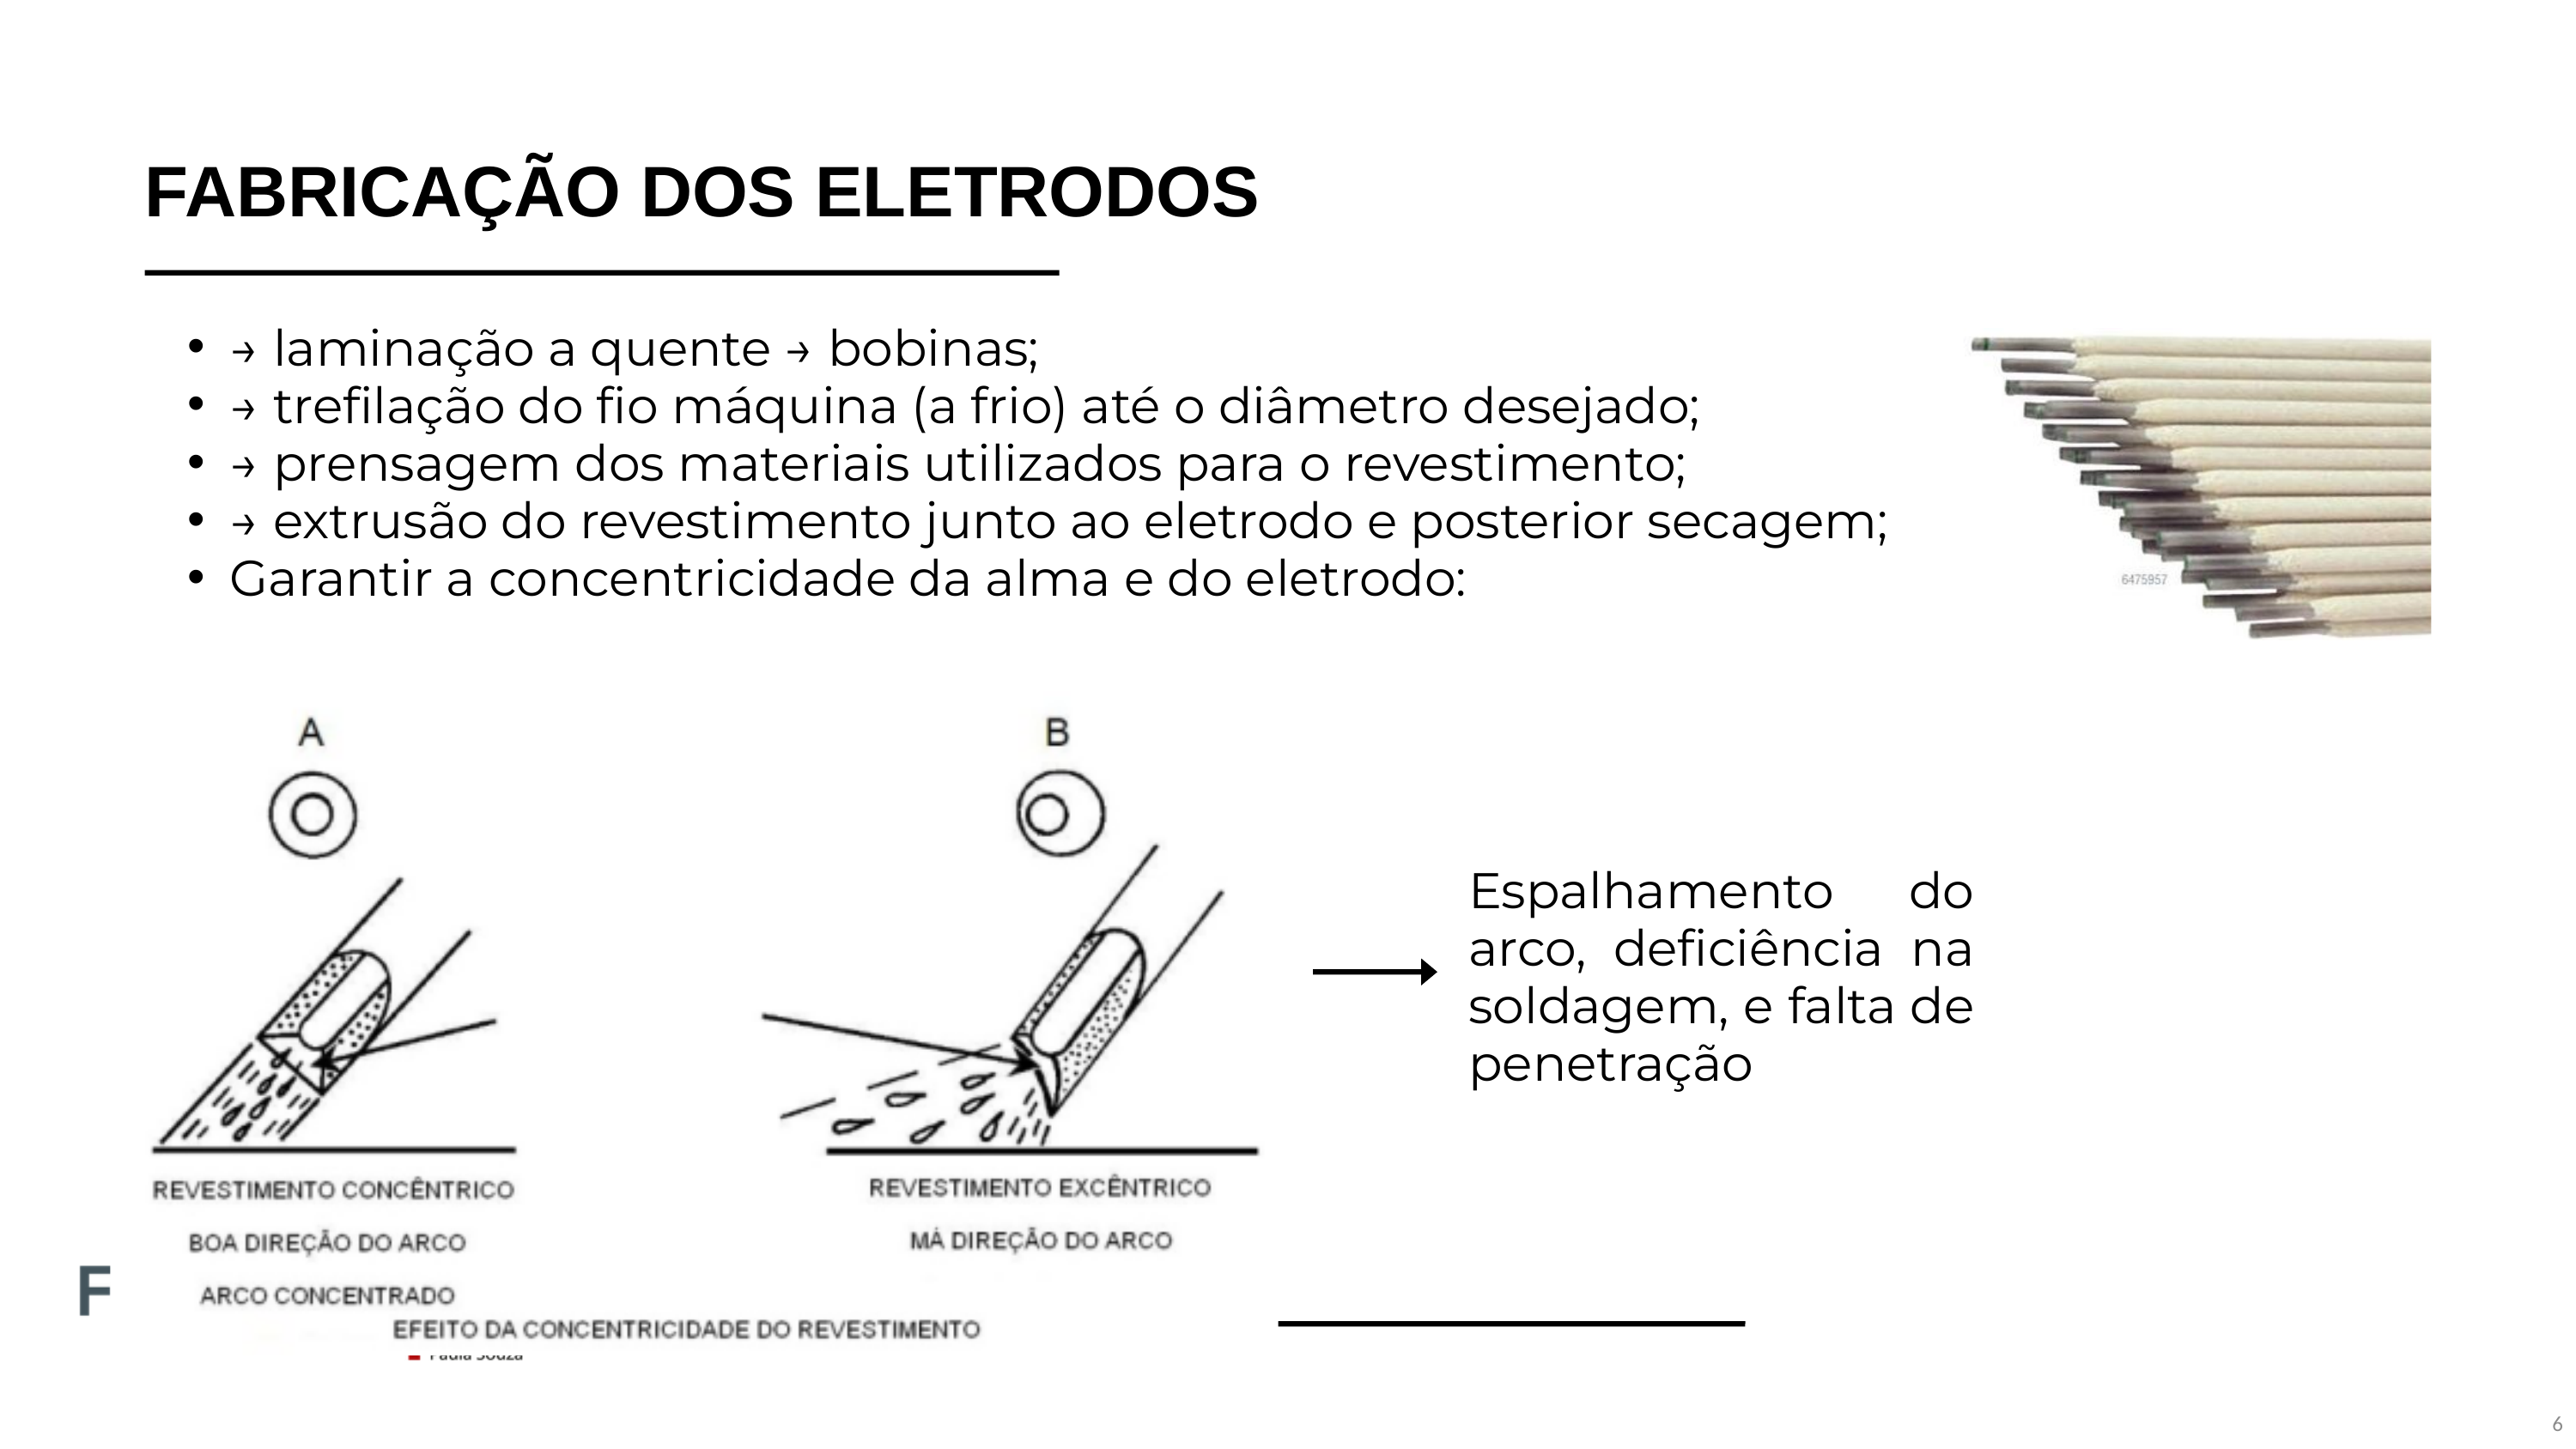

FABRICAÇÃO DOS ELETRODOS

→ laminação a quente → bobinas;
→ trefilação do fio máquina (a frio) até o diâmetro desejado;
→ prensagem dos materiais utilizados para o revestimento;
→ extrusão do revestimento junto ao eletrodo e posterior secagem;
Garantir a concentricidade da alma e do eletrodo:

Espalhamento do arco, deficiência na soldagem, e falta de penetração

6